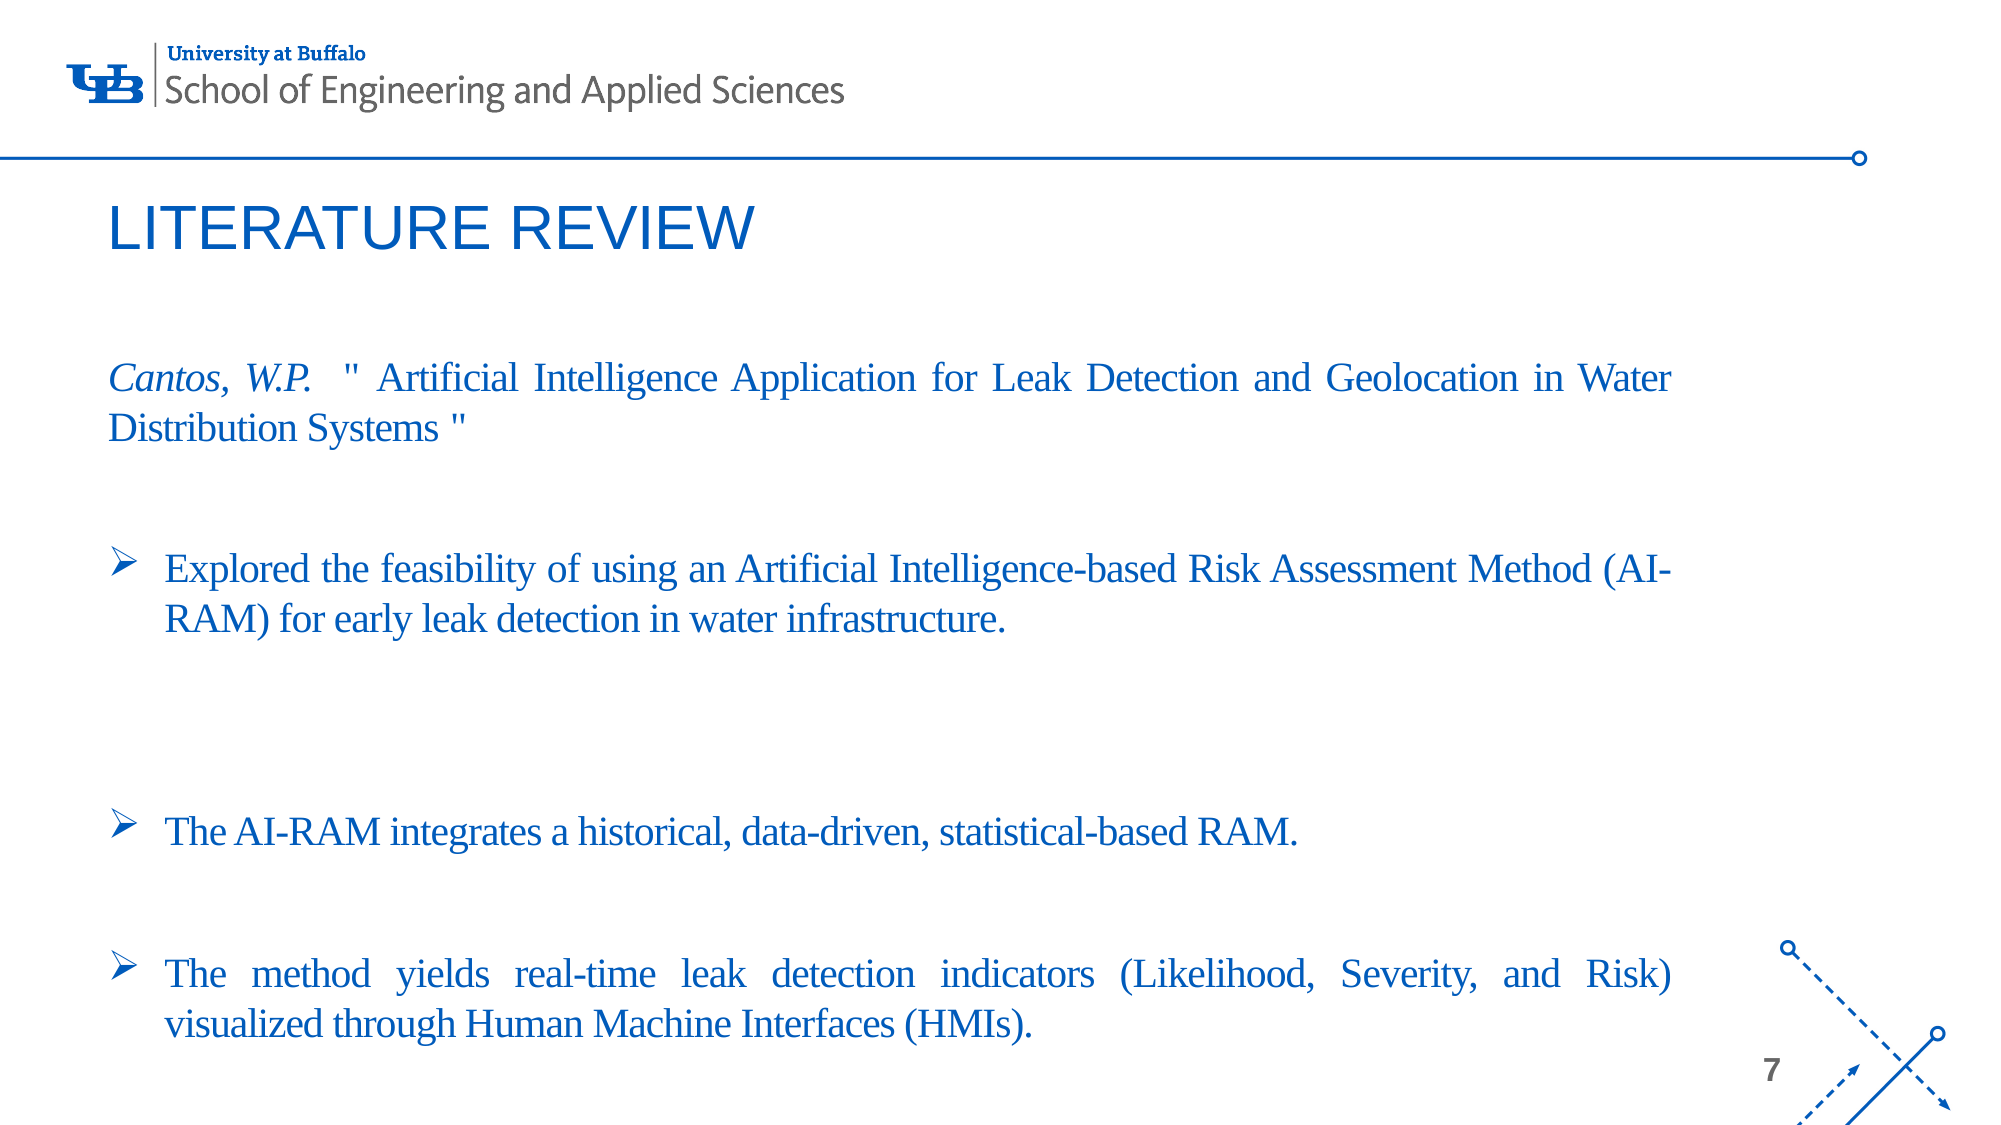

# LITERATURE REVIEW

Cantos, W.P.  " Artificial Intelligence Application for Leak Detection and Geolocation in Water Distribution Systems "

Explored the feasibility of using an Artificial Intelligence-based Risk Assessment Method (AI-RAM) for early leak detection in water infrastructure.

The AI-RAM integrates a historical, data-driven, statistical-based RAM.

The method yields real-time leak detection indicators (Likelihood, Severity, and Risk) visualized through Human Machine Interfaces (HMIs).